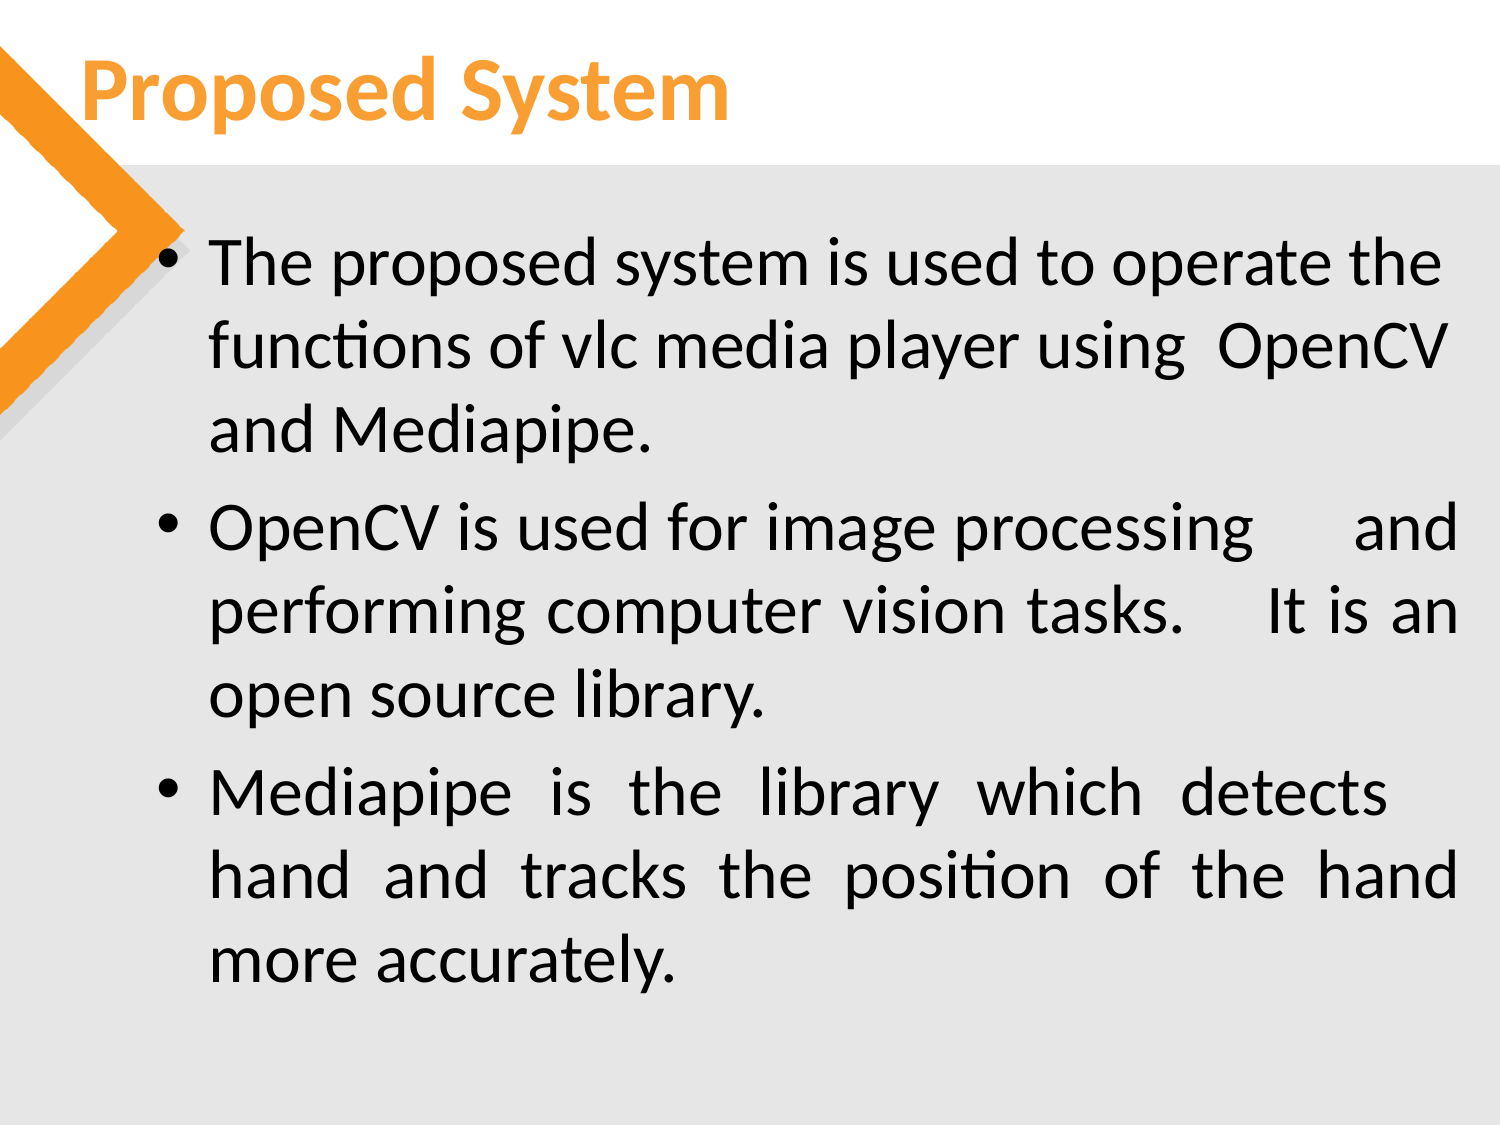

# Proposed System
The proposed system is used to operate the functions of vlc media player using  OpenCV and Mediapipe.
OpenCV is used for image processing      and performing computer vision tasks.    It is an open source library.
Mediapipe is the library which detects   hand and tracks the position of the hand more accurately.